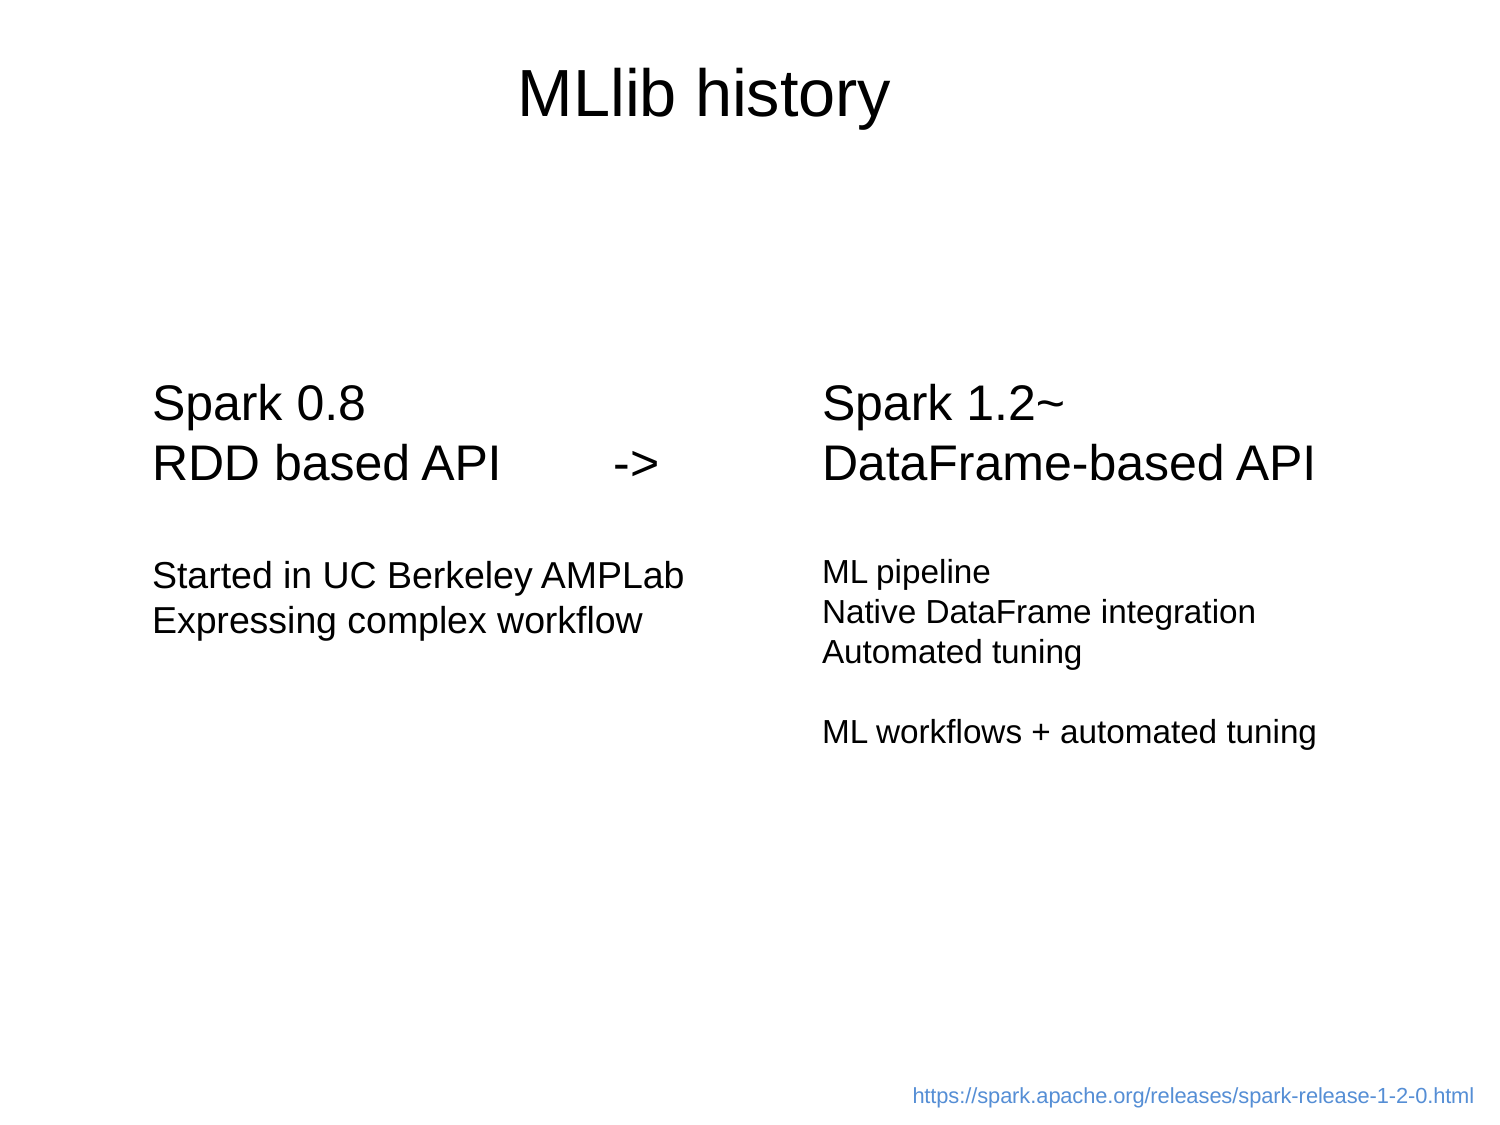

MLlib history

Spark 0.8
RDD based API        ->

Started in UC Berkeley AMPLab
Expressing complex workflow

Spark 1.2~
DataFrame-based API

ML pipeline
Native DataFrame integration
Automated tuning

ML workflows + automated tuning

https://spark.apache.org/releases/spark-release-1-2-0.html